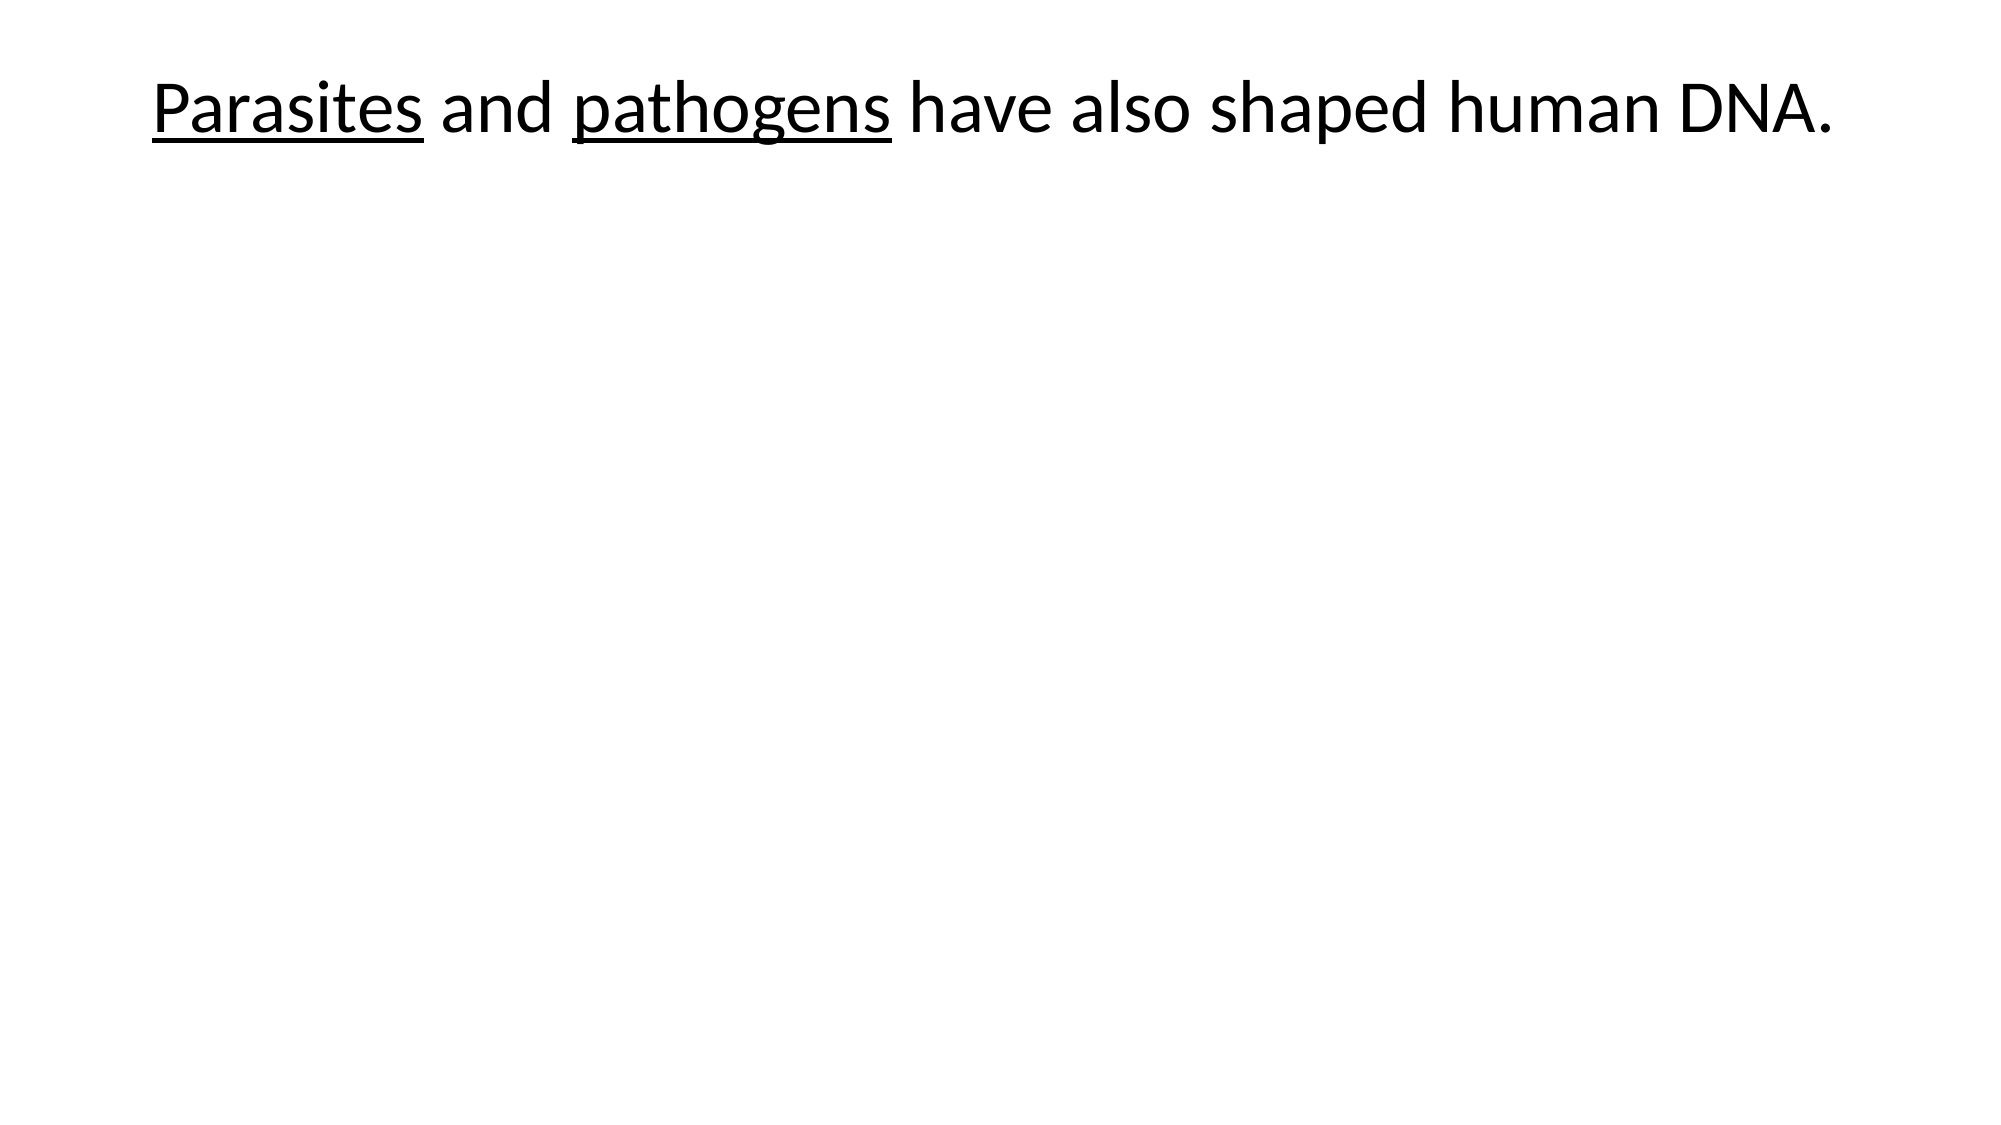

Parasites and pathogens have also shaped human DNA.